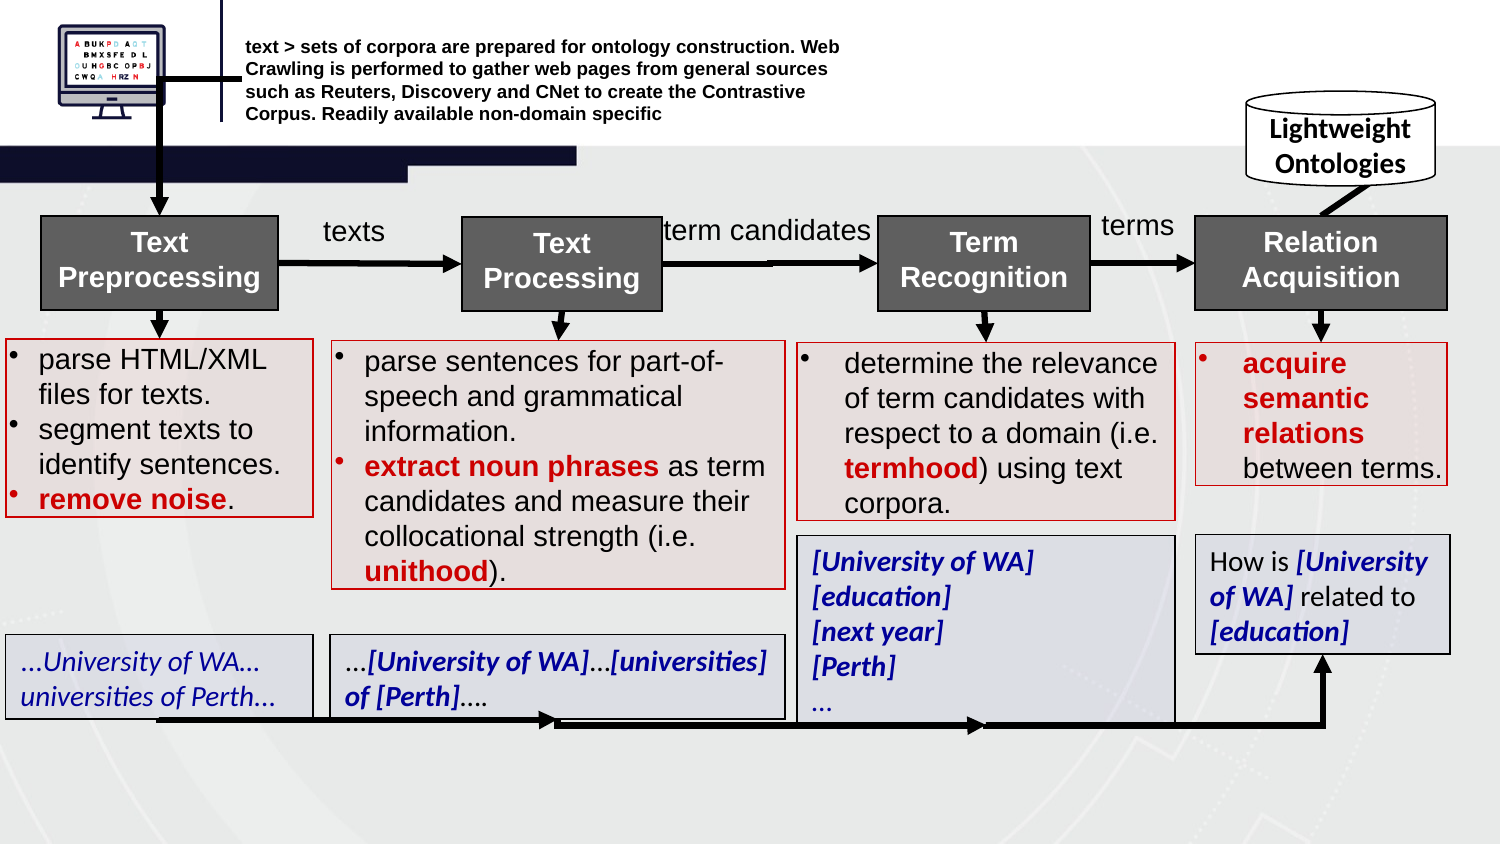

text > sets of corpora are prepared for ontology construction. Web Crawling is performed to gather web pages from general sources such as Reuters, Discovery and CNet to create the Contrastive Corpus. Readily available non-domain specific
Text Preprocessing
parse HTML/XML files for texts.
segment texts to identify sentences.
remove noise.
...University of WA… universities of Perth...
Lightweight Ontologies
terms
Relation Acquisition
acquire semantic relations between terms.
How is [University of WA] related to [education]
term candidates
texts
Text Processing
parse sentences for part-of-speech and grammatical information.
extract noun phrases as term candidates and measure their collocational strength (i.e. unithood).
...[University of WA]…[universities] of [Perth]….
Term Recognition
determine the relevance of term candidates with respect to a domain (i.e. termhood) using text corpora.
[University of WA]
[education]
[next year]
[Perth]
…
1